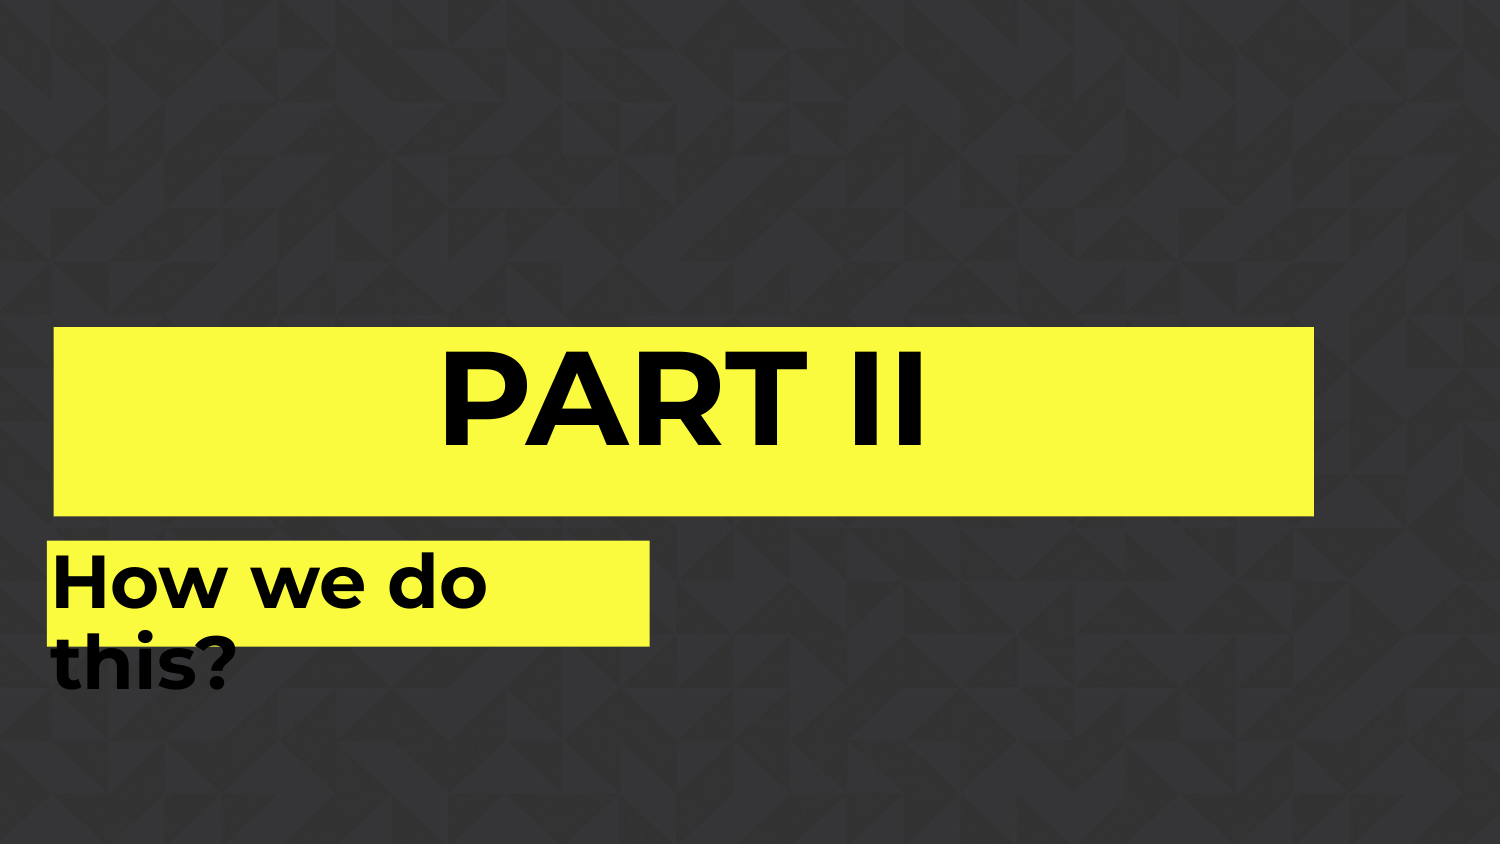

# PART II
How we do this?
15